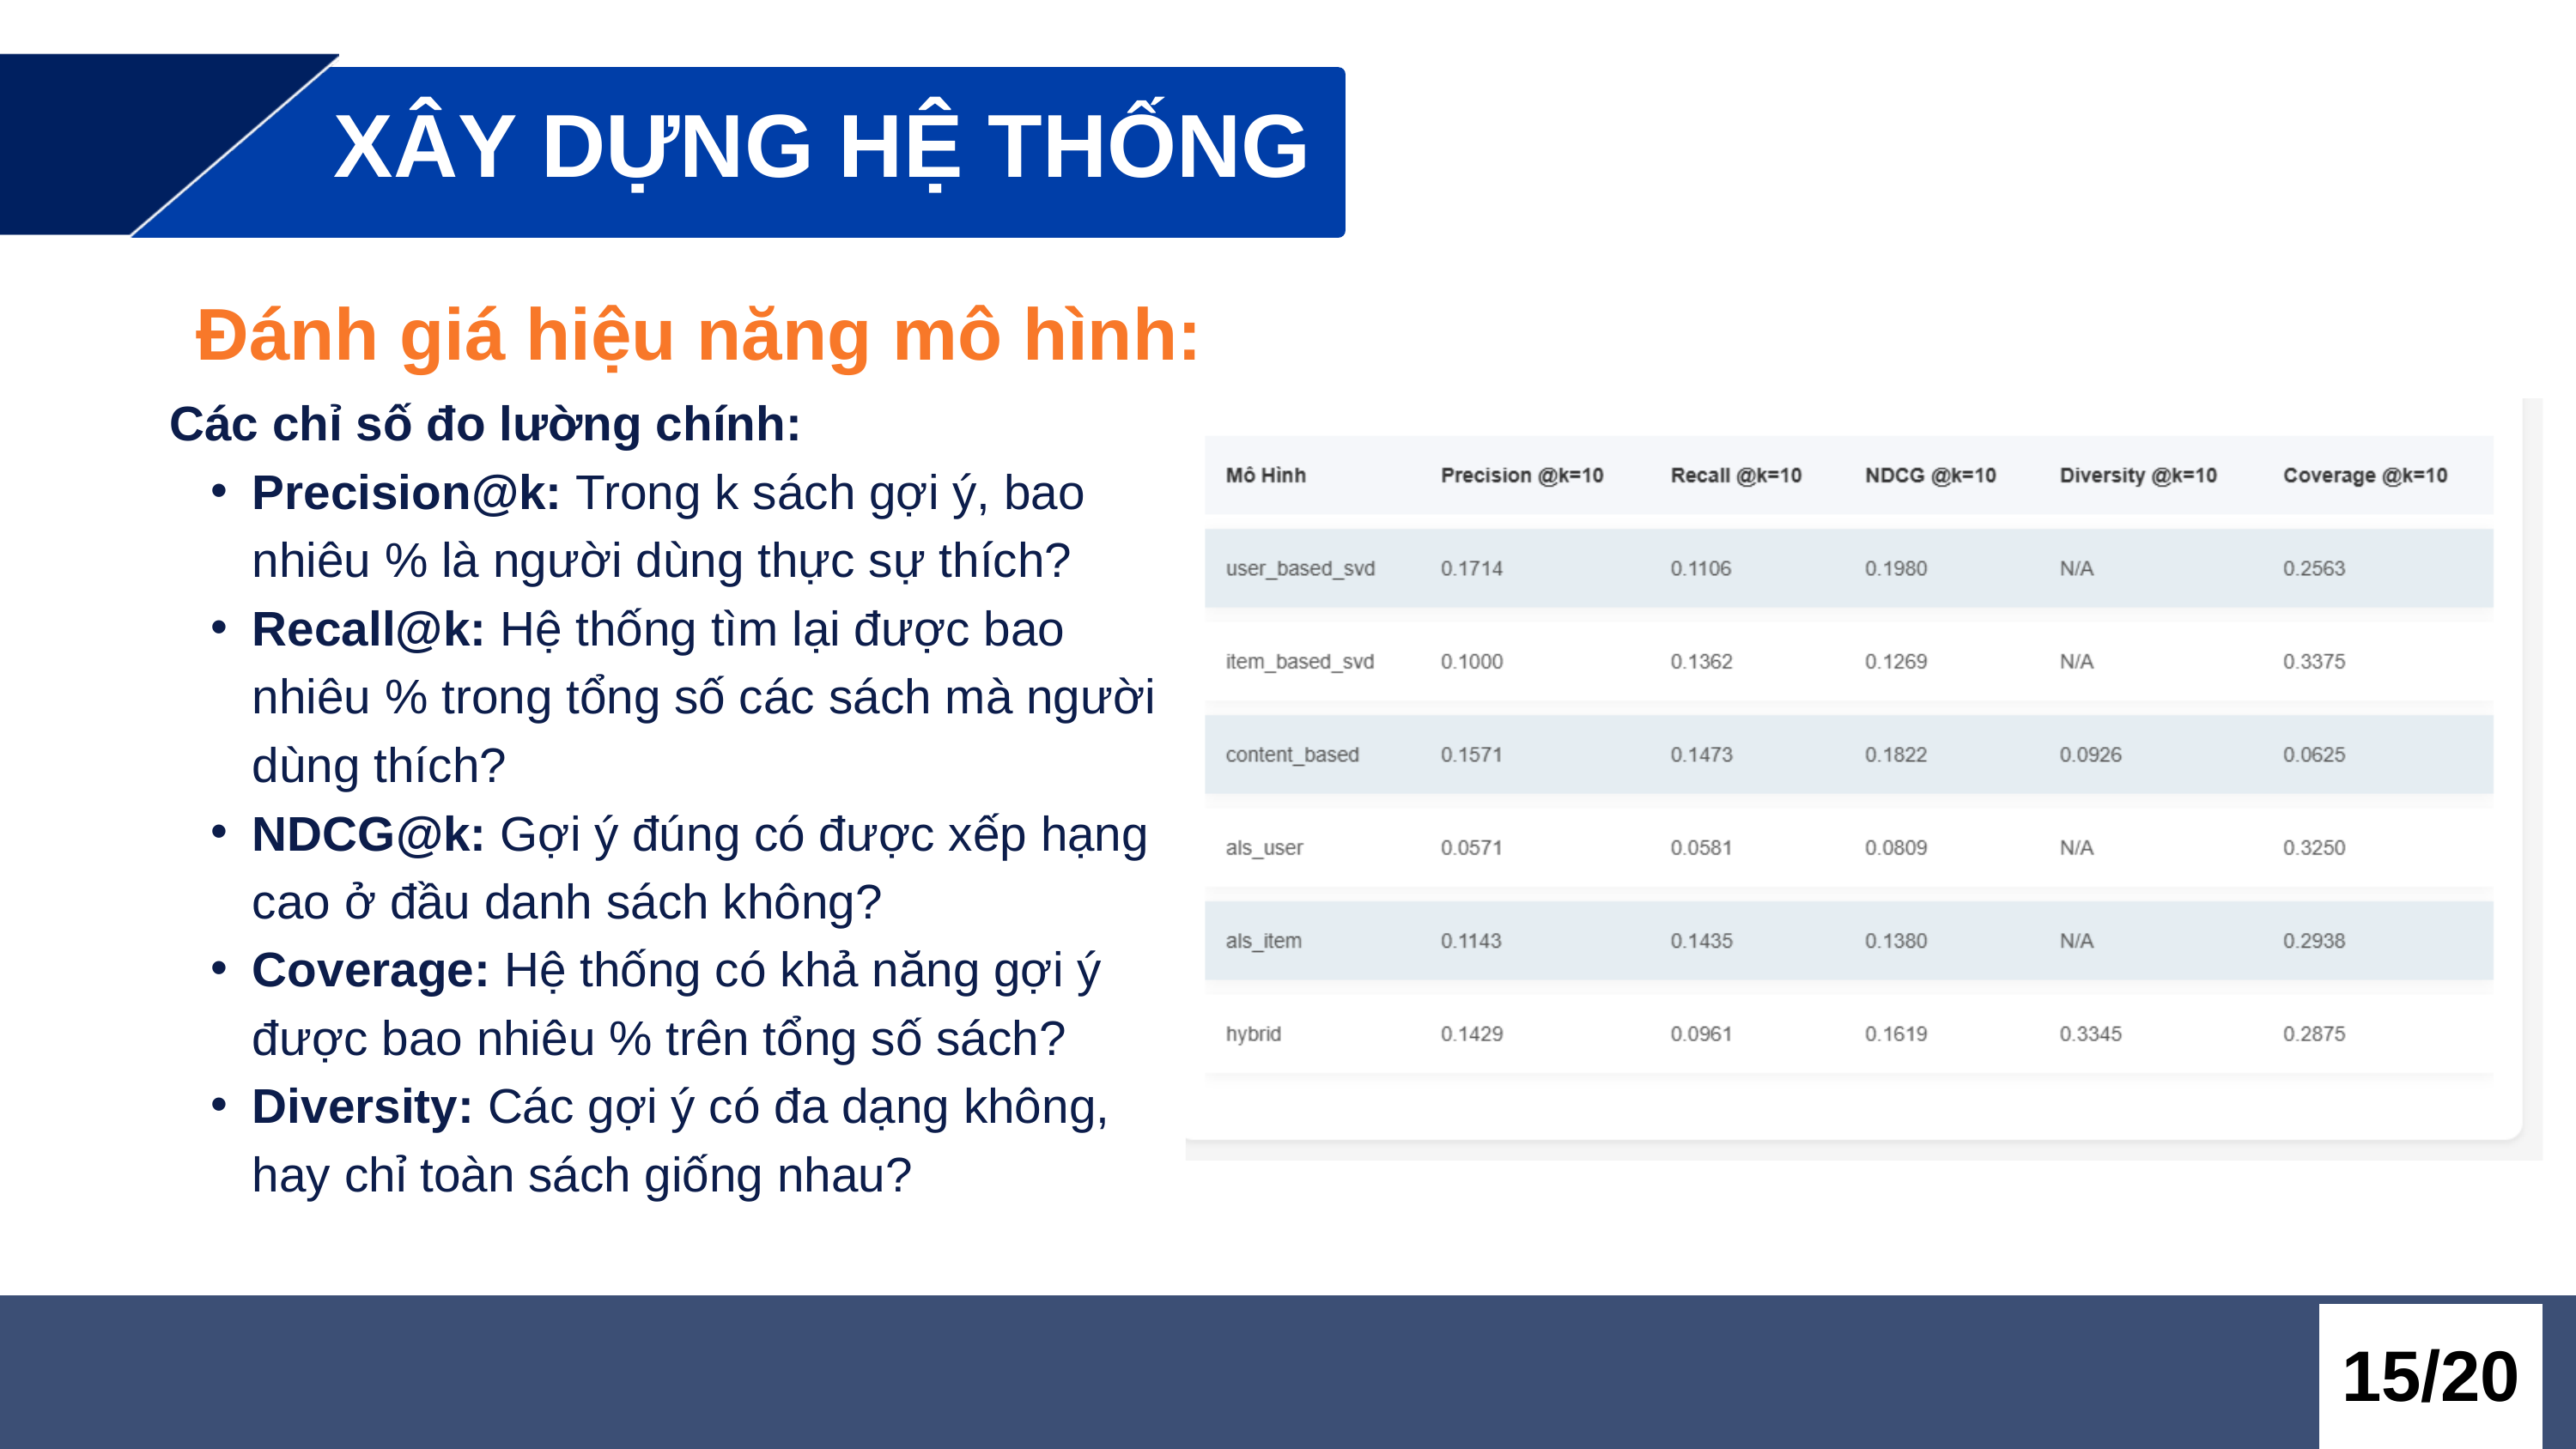

XÂY DỰNG HỆ THỐNG

Đánh giá hiệu năng mô hình:
Các chỉ số đo lường chính:
Precision@k: Trong k sách gợi ý, bao nhiêu % là người dùng thực sự thích?
Recall@k: Hệ thống tìm lại được bao nhiêu % trong tổng số các sách mà người dùng thích?
NDCG@k: Gợi ý đúng có được xếp hạng cao ở đầu danh sách không?
Coverage: Hệ thống có khả năng gợi ý được bao nhiêu % trên tổng số sách?
Diversity: Các gợi ý có đa dạng không, hay chỉ toàn sách giống nhau?

15/20